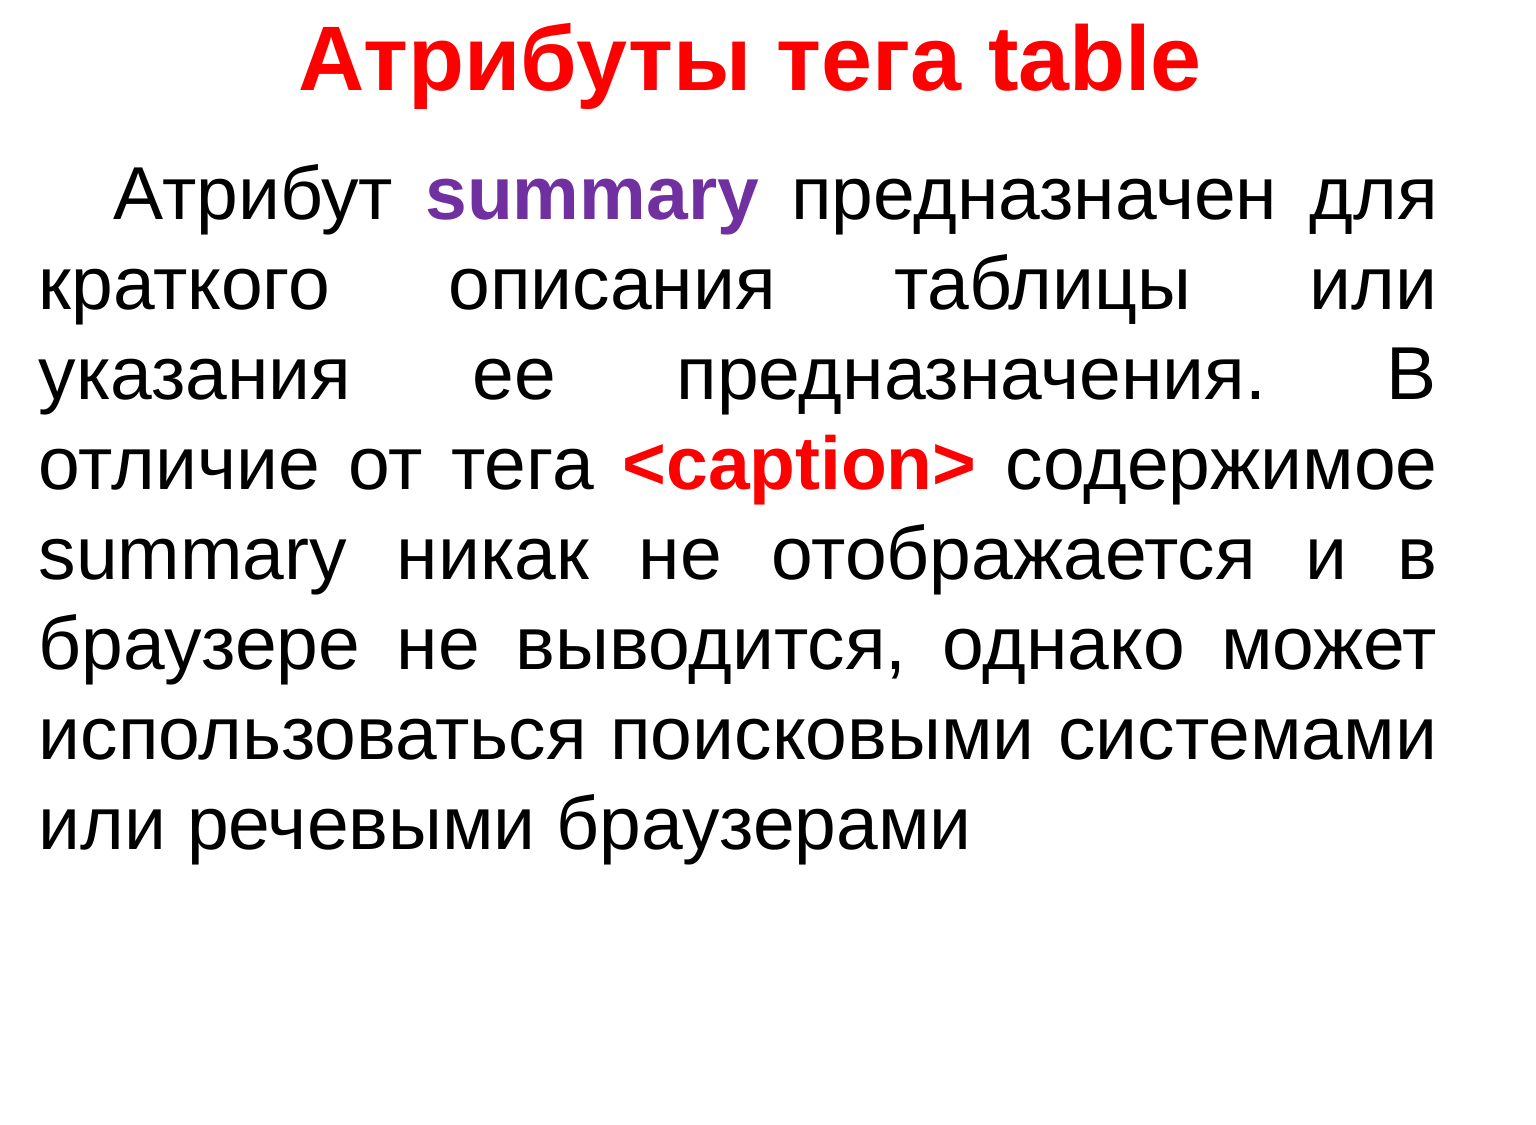

# Атрибуты тега table
Атрибут summary предназначен для краткого описания таблицы или указания ее предназначения. В отличие от тега <caption> содержимое summary никак не отображается и в браузере не выводится, однако может использоваться поисковыми системами или речевыми браузерами